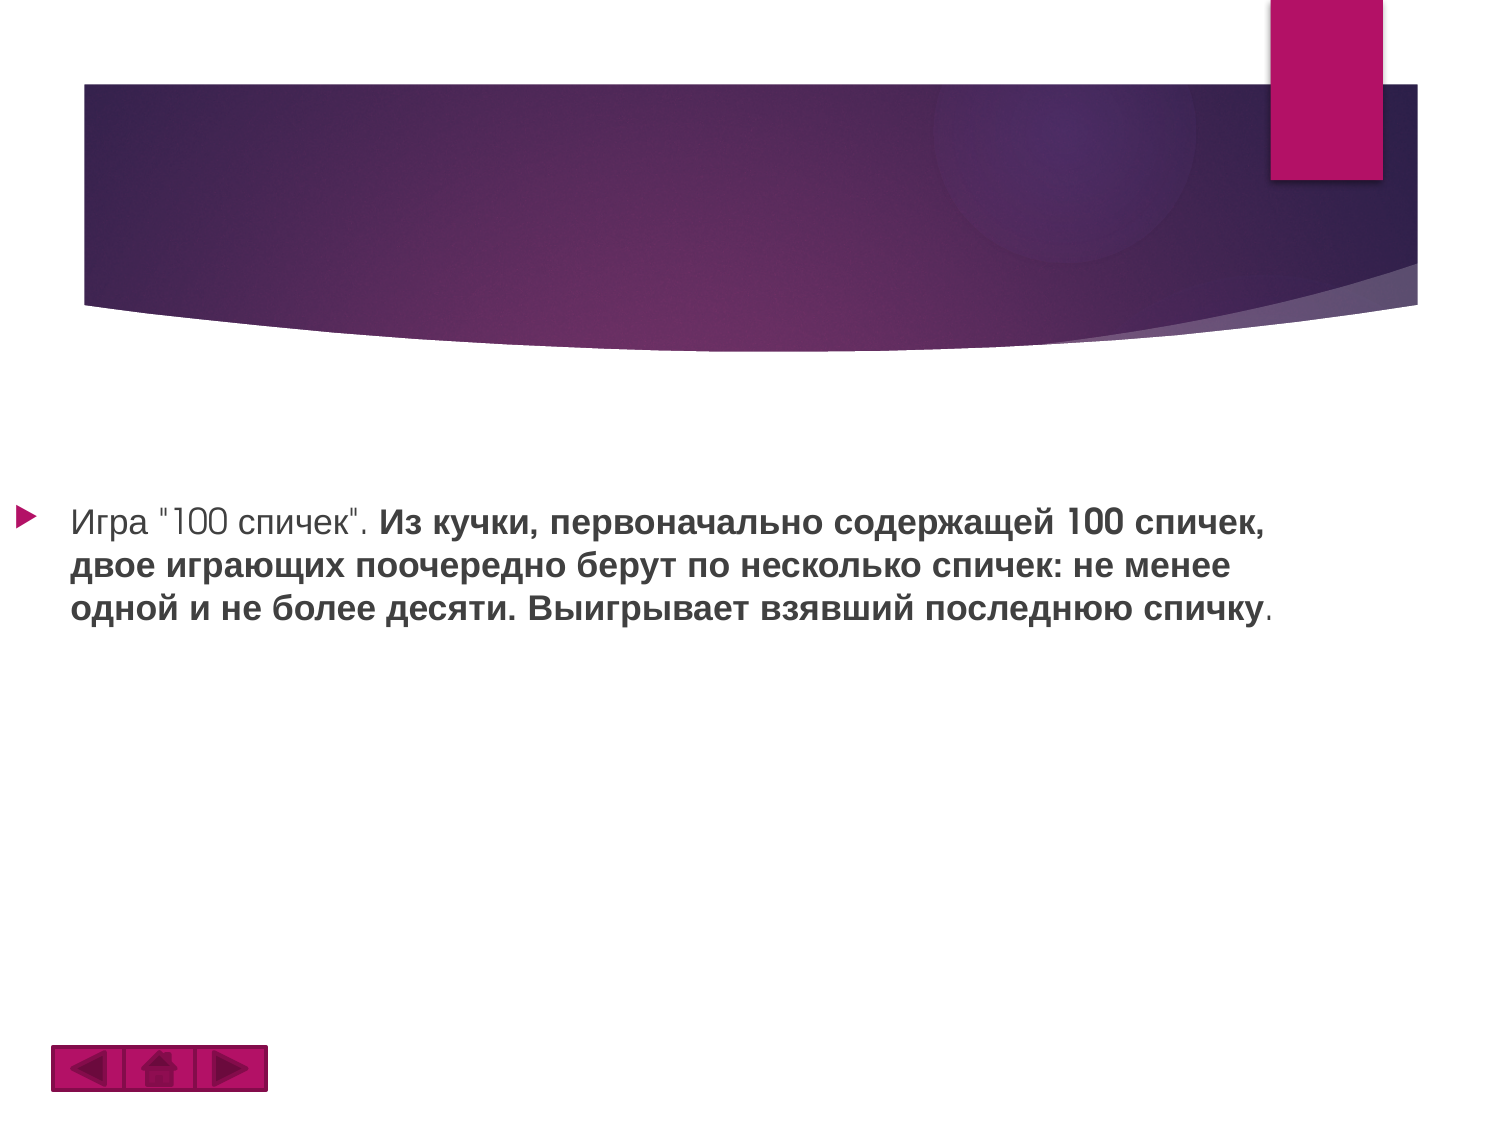

# Игра "100 спичек". Из кучки, первоначально содержащей 100 спичек, двое играющих поочередно берут по несколько спичек: не менее одной и не более десяти. Выигрывает взявший последнюю спичку.